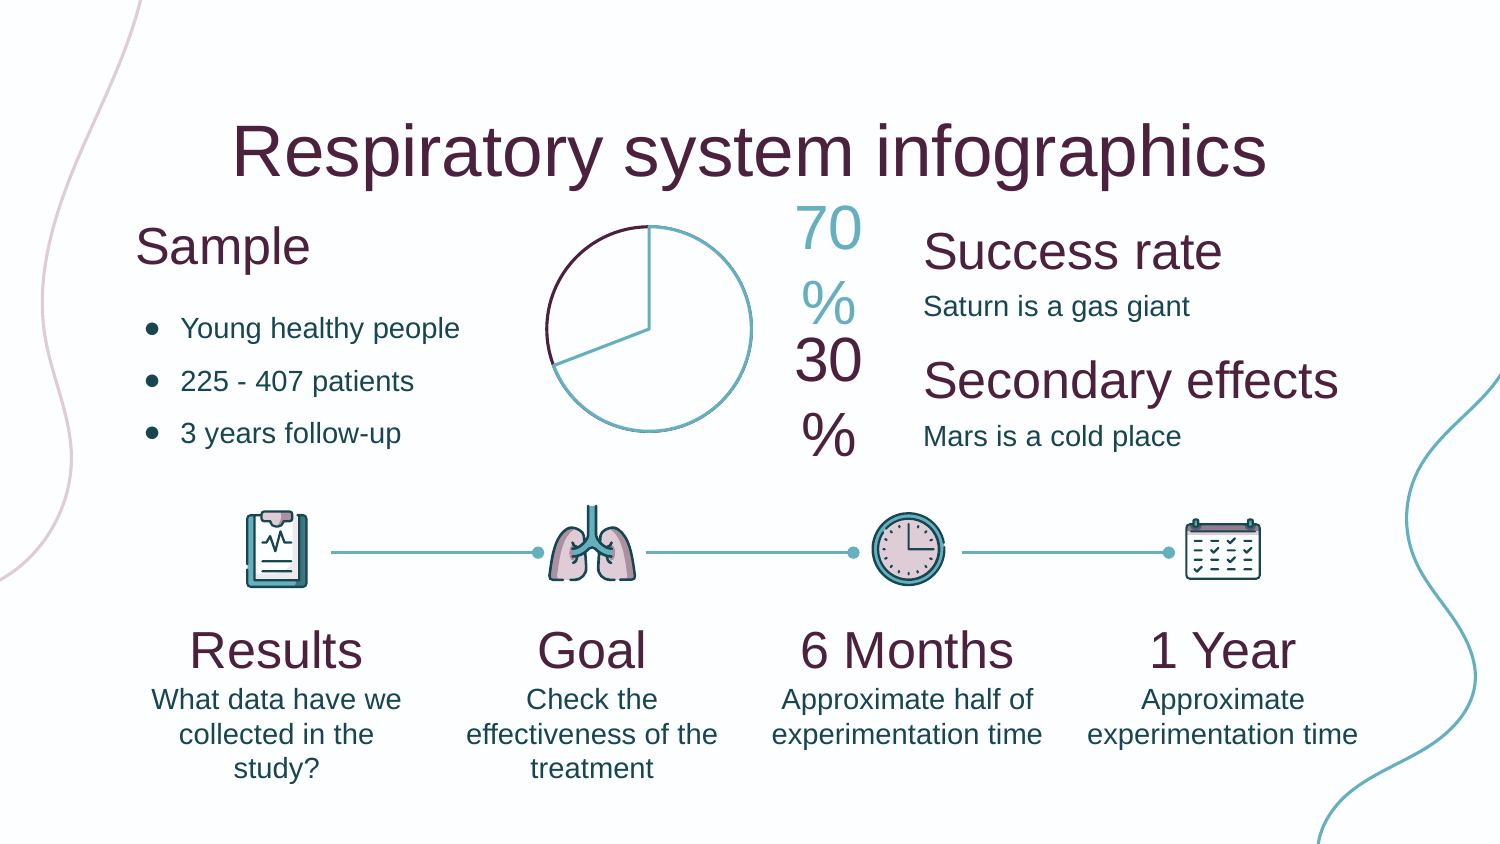

# Respiratory system infographics
Sample
Young healthy people
225 - 407 patients
3 years follow-up
70%
Success rate
Saturn is a gas giant

30%
Secondary effects
Mars is a cold place

Results
What data have we collected in the study?
Goal
Check the effectiveness of the treatment
6 Months
Approximate half of experimentation time
1 Year
Approximate experimentation time